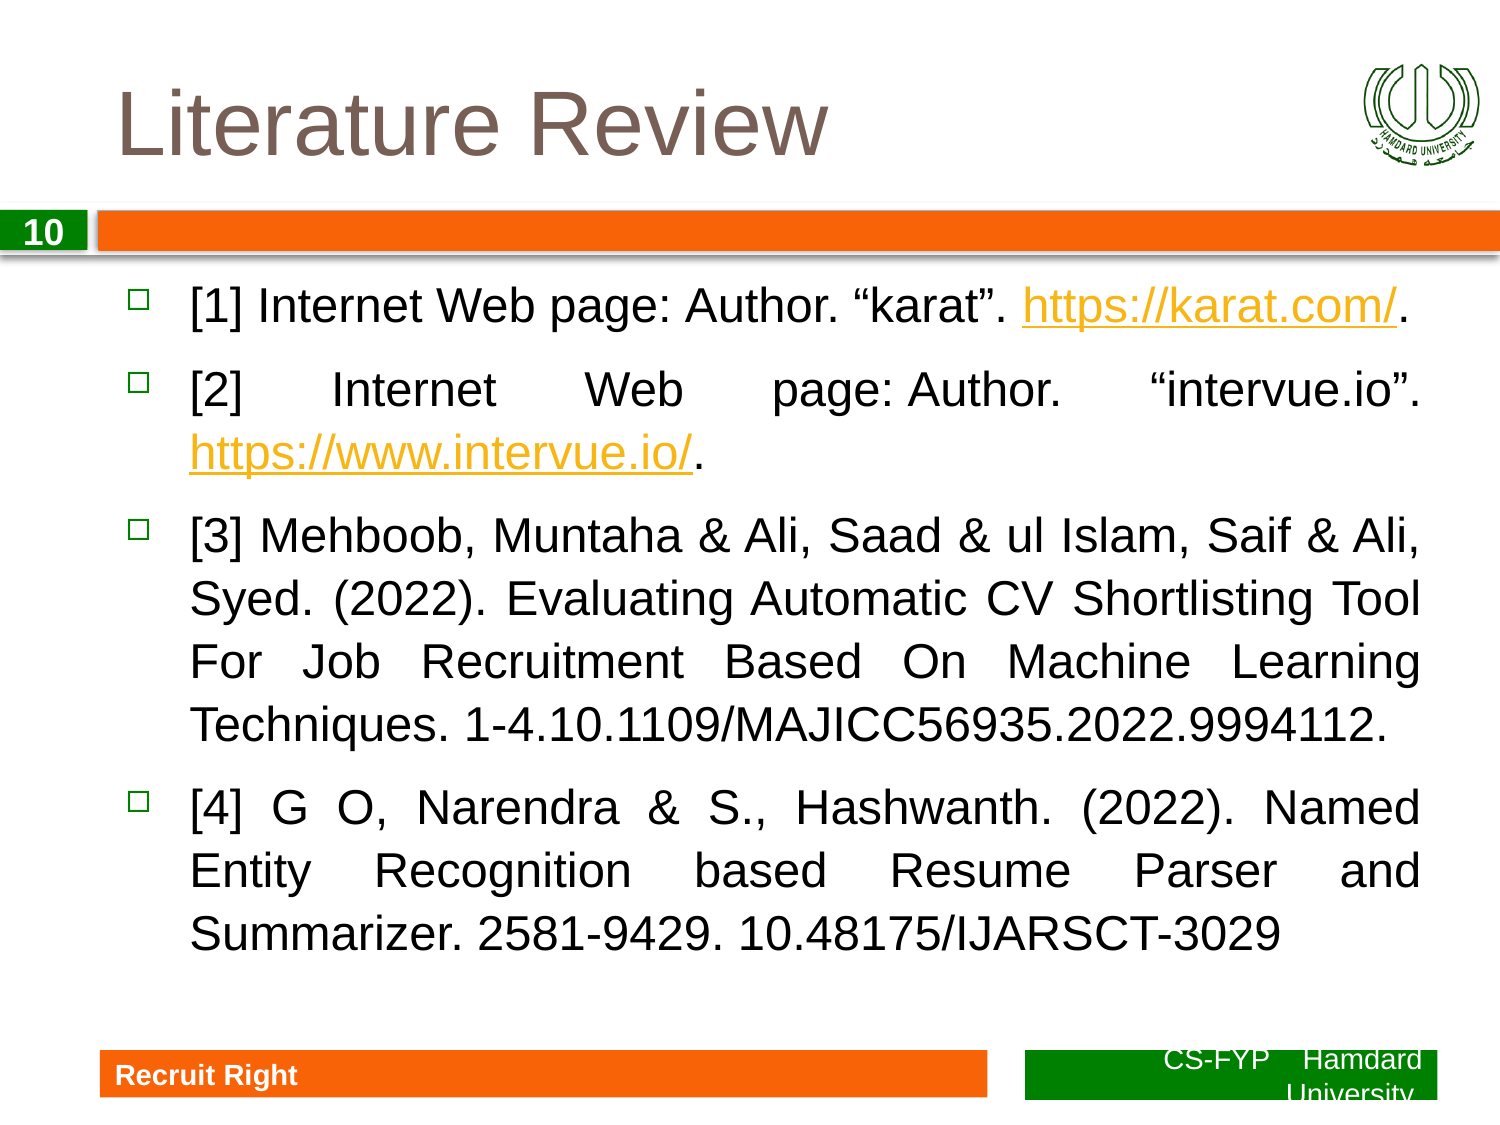

# Literature Review
10
[1] Internet Web page: Author. “karat”. https://karat.com/.
[2] Internet Web page: Author. “intervue.io”. https://www.intervue.io/.
[3] Mehboob, Muntaha & Ali, Saad & ul Islam, Saif & Ali, Syed. (2022). Evaluating Automatic CV Shortlisting Tool For Job Recruitment Based On Machine Learning Techniques. 1-4.10.1109/MAJICC56935.2022.9994112.
[4] G O, Narendra & S., Hashwanth. (2022). Named Entity Recognition based Resume Parser and Summarizer. 2581-9429. 10.48175/IJARSCT-3029

Recruit Right
CS-FYP    Hamdard University